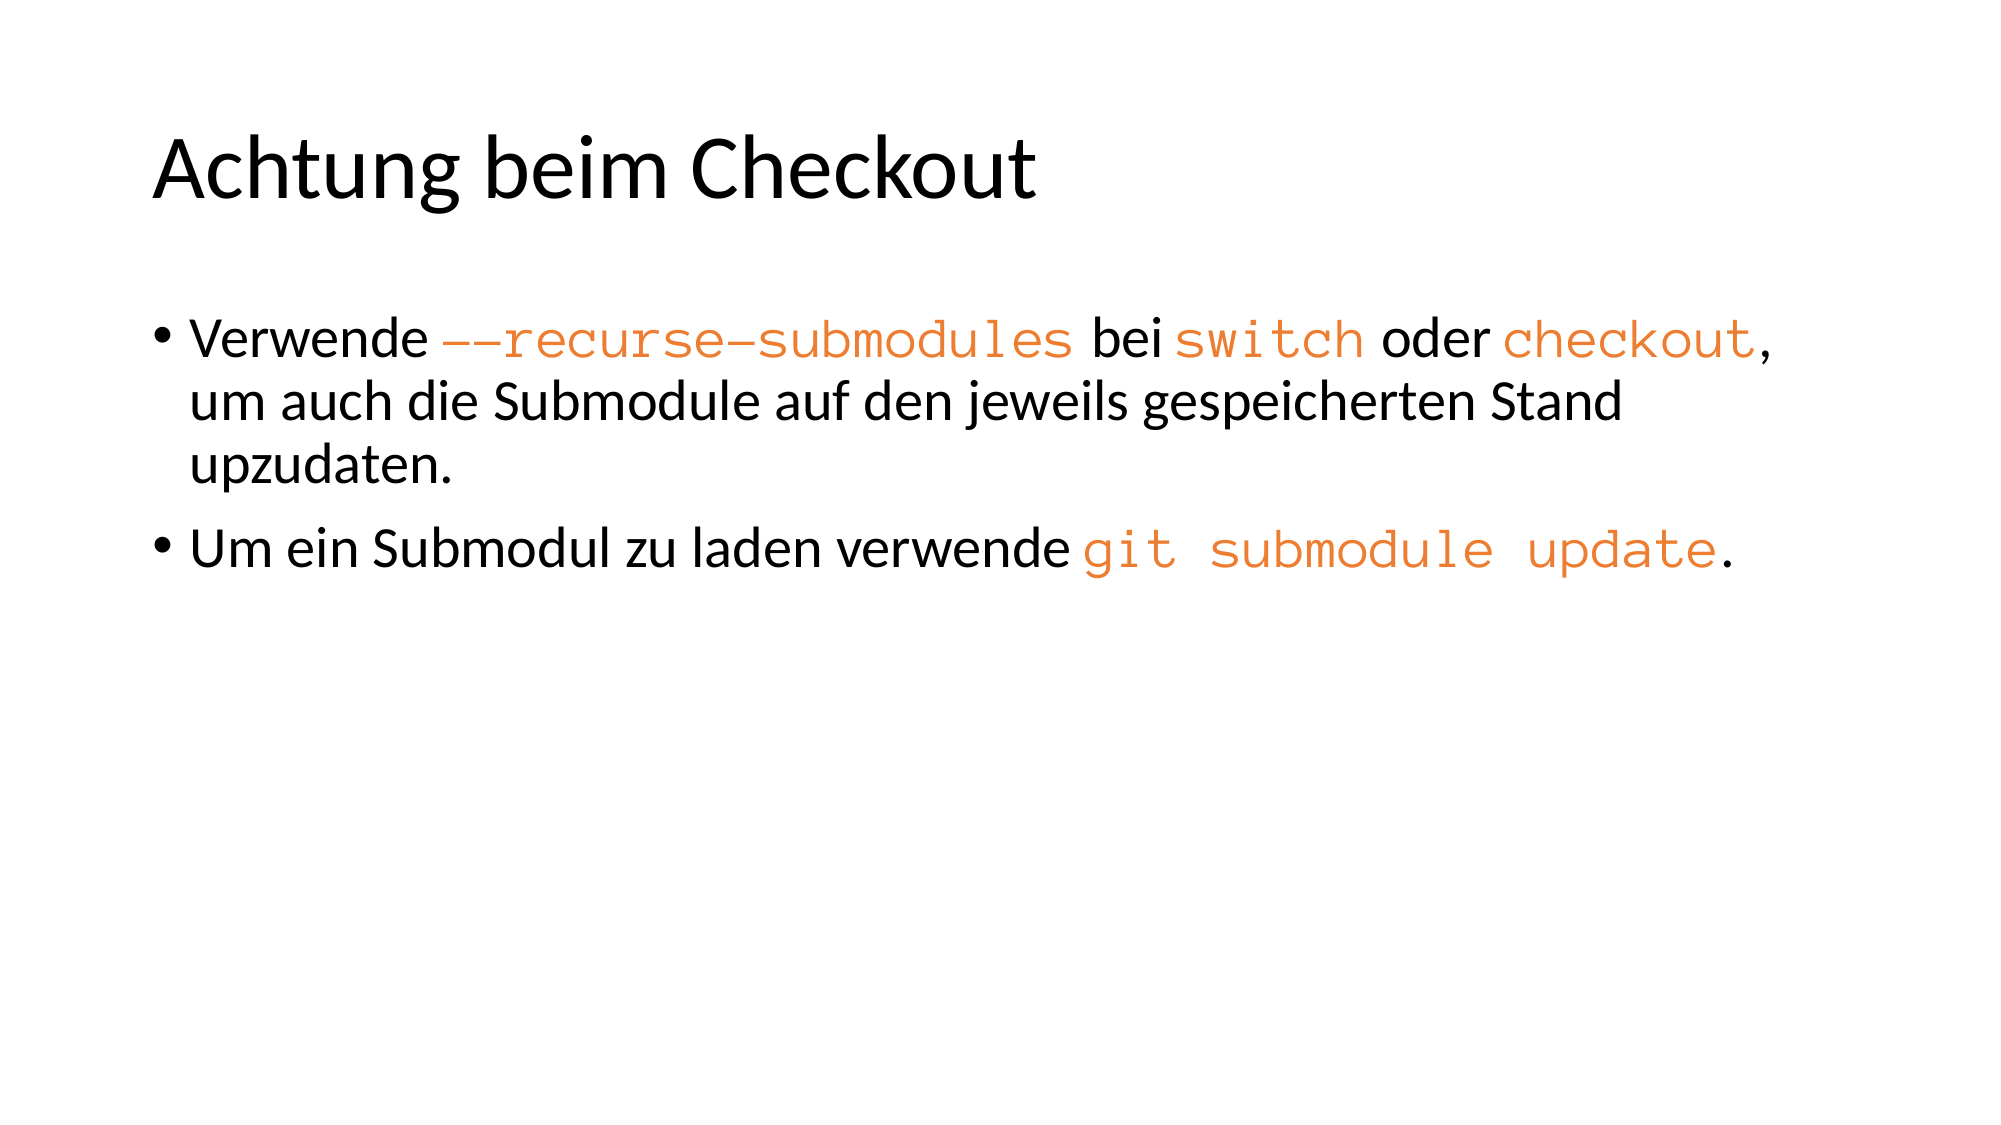

# Achtung beim Checkout
Verwende --recurse-submodules bei switch oder checkout, um auch die Submodule auf den jeweils gespeicherten Stand upzudaten.
Um ein Submodul zu laden verwende git submodule update.